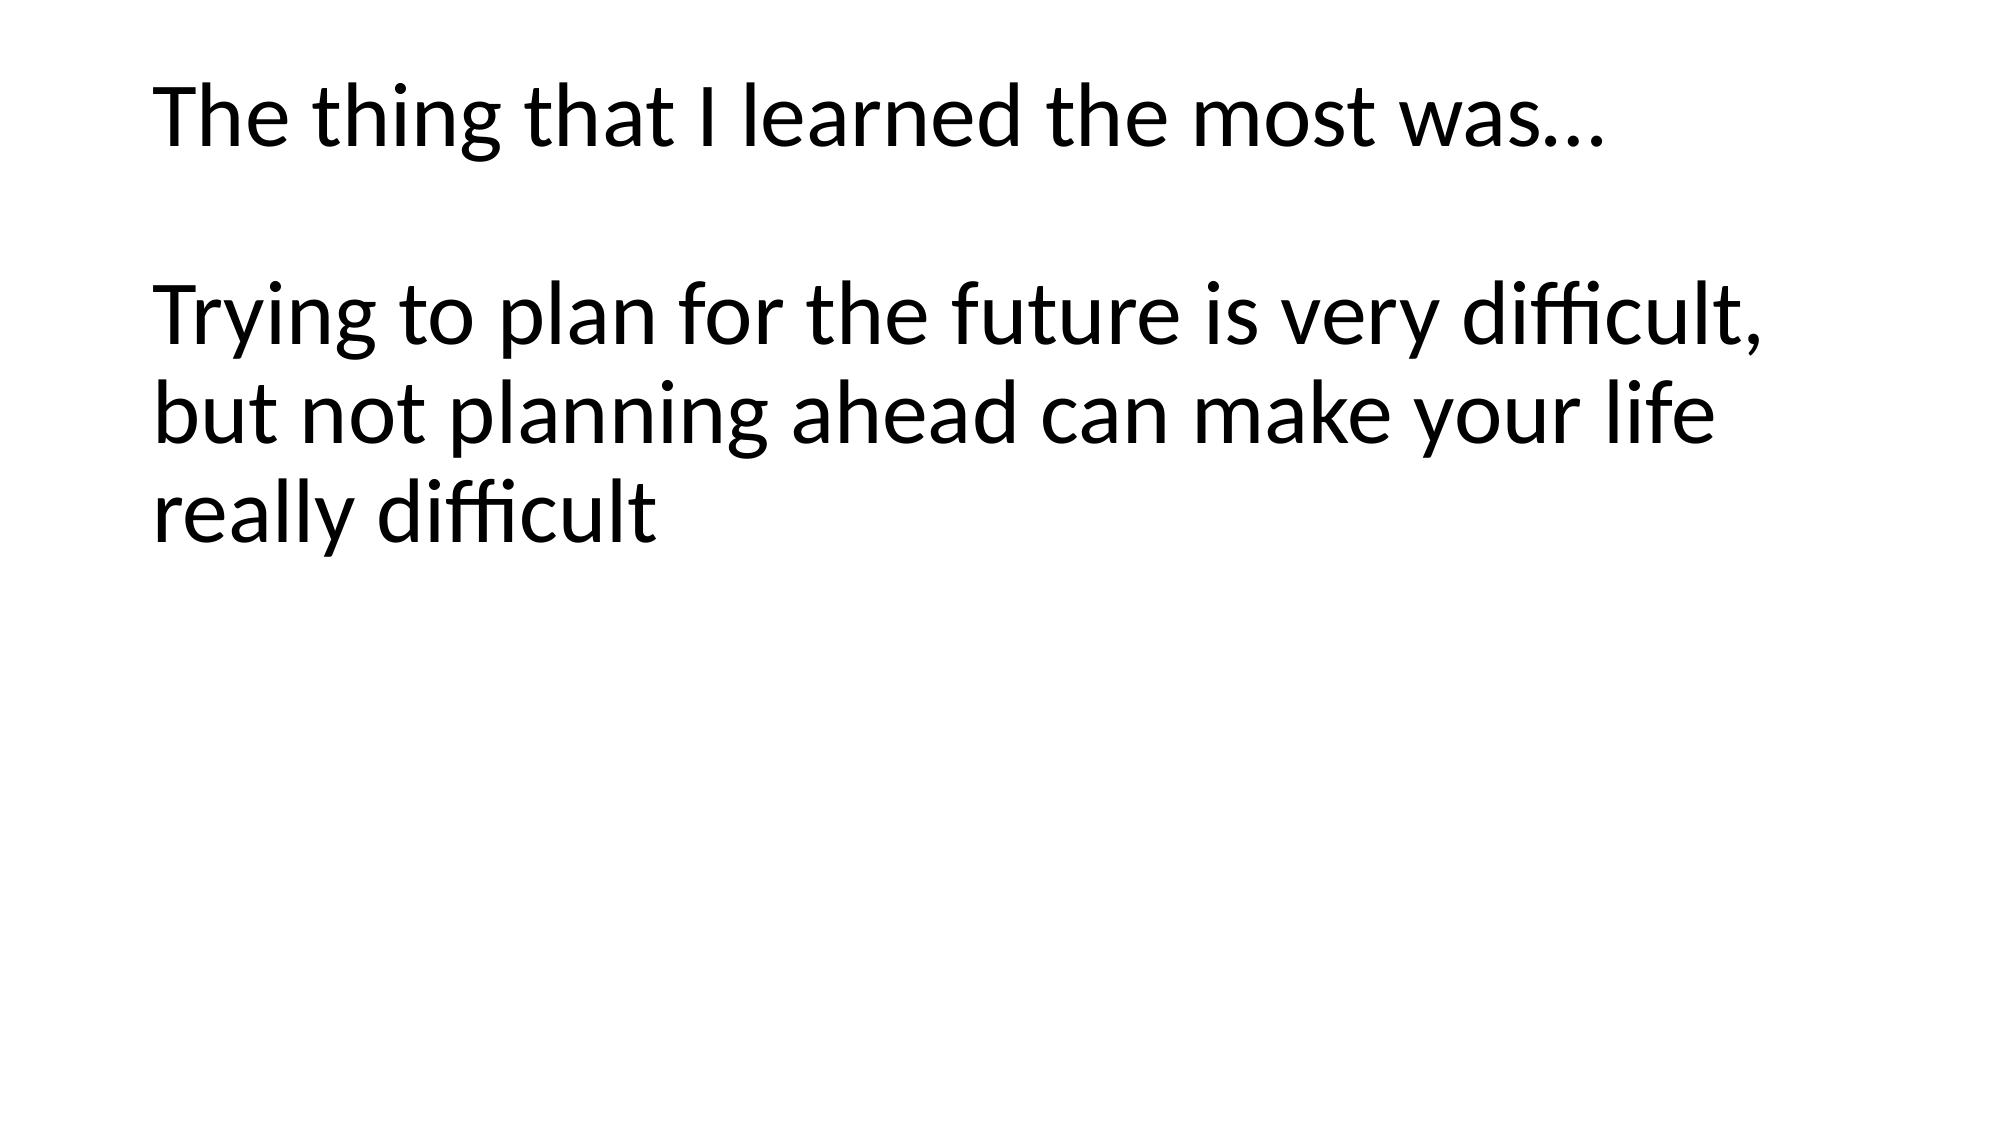

# The thing that I learned the most was… Trying to plan for the future is very difficult, but not planning ahead can make your life really difficult